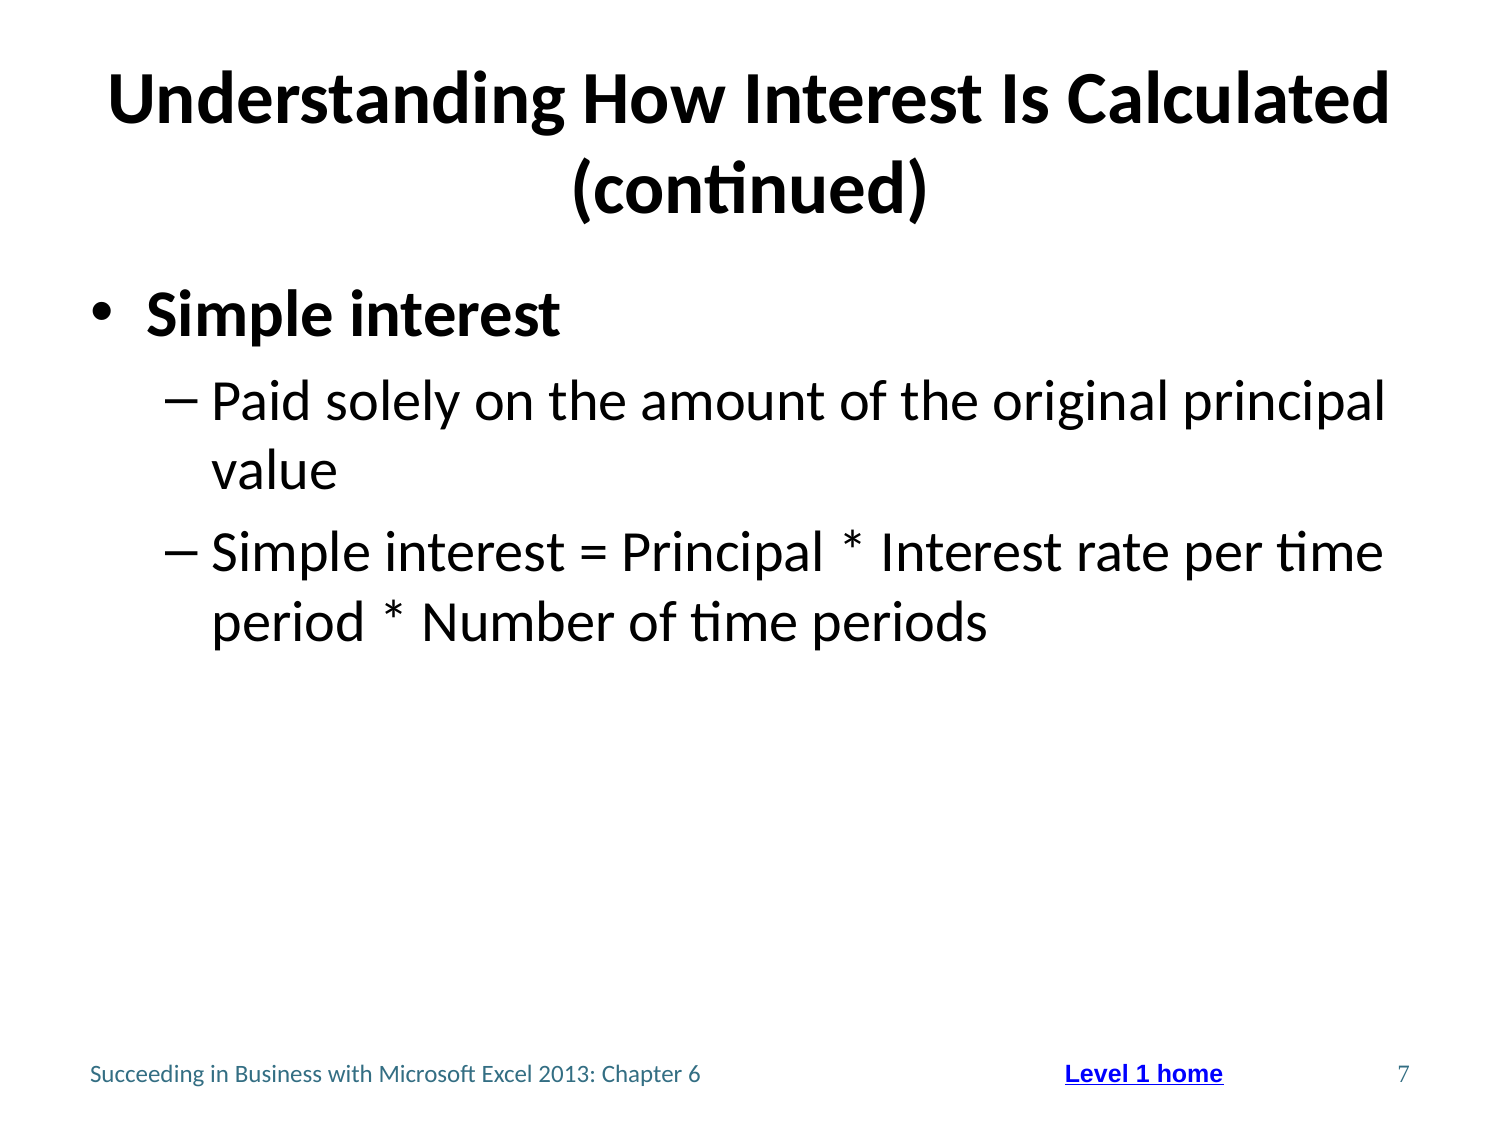

# Understanding How Interest Is Calculated (continued)
Simple interest
Paid solely on the amount of the original principal value
Simple interest = Principal * Interest rate per time period * Number of time periods
Succeeding in Business with Microsoft Excel 2013: Chapter 6
7
Level 1 home